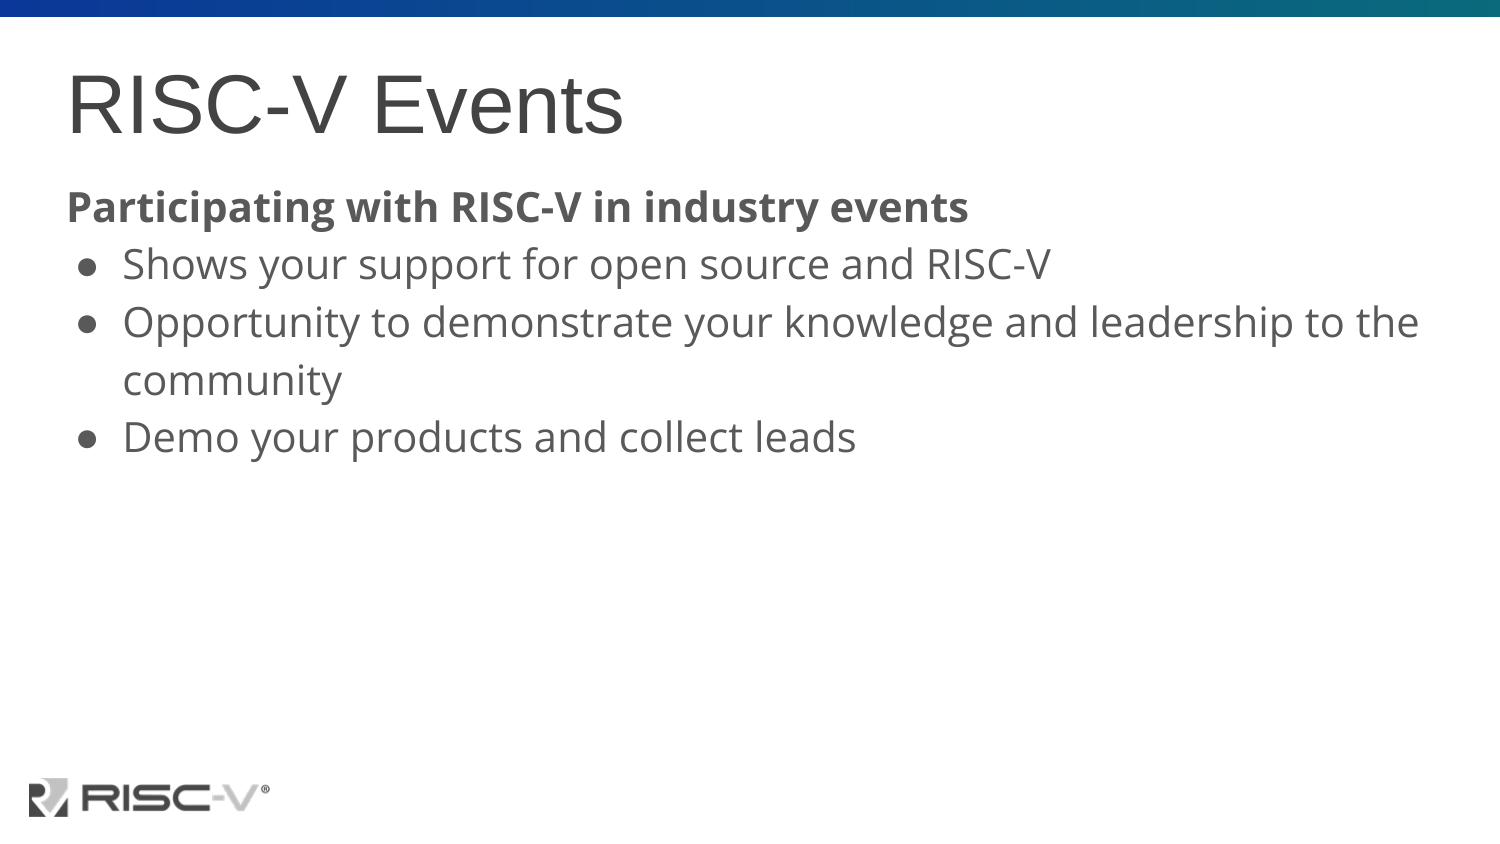

# RISC-V Events
Participating with RISC-V in industry events
Shows your support for open source and RISC-V
Opportunity to demonstrate your knowledge and leadership to the community
Demo your products and collect leads